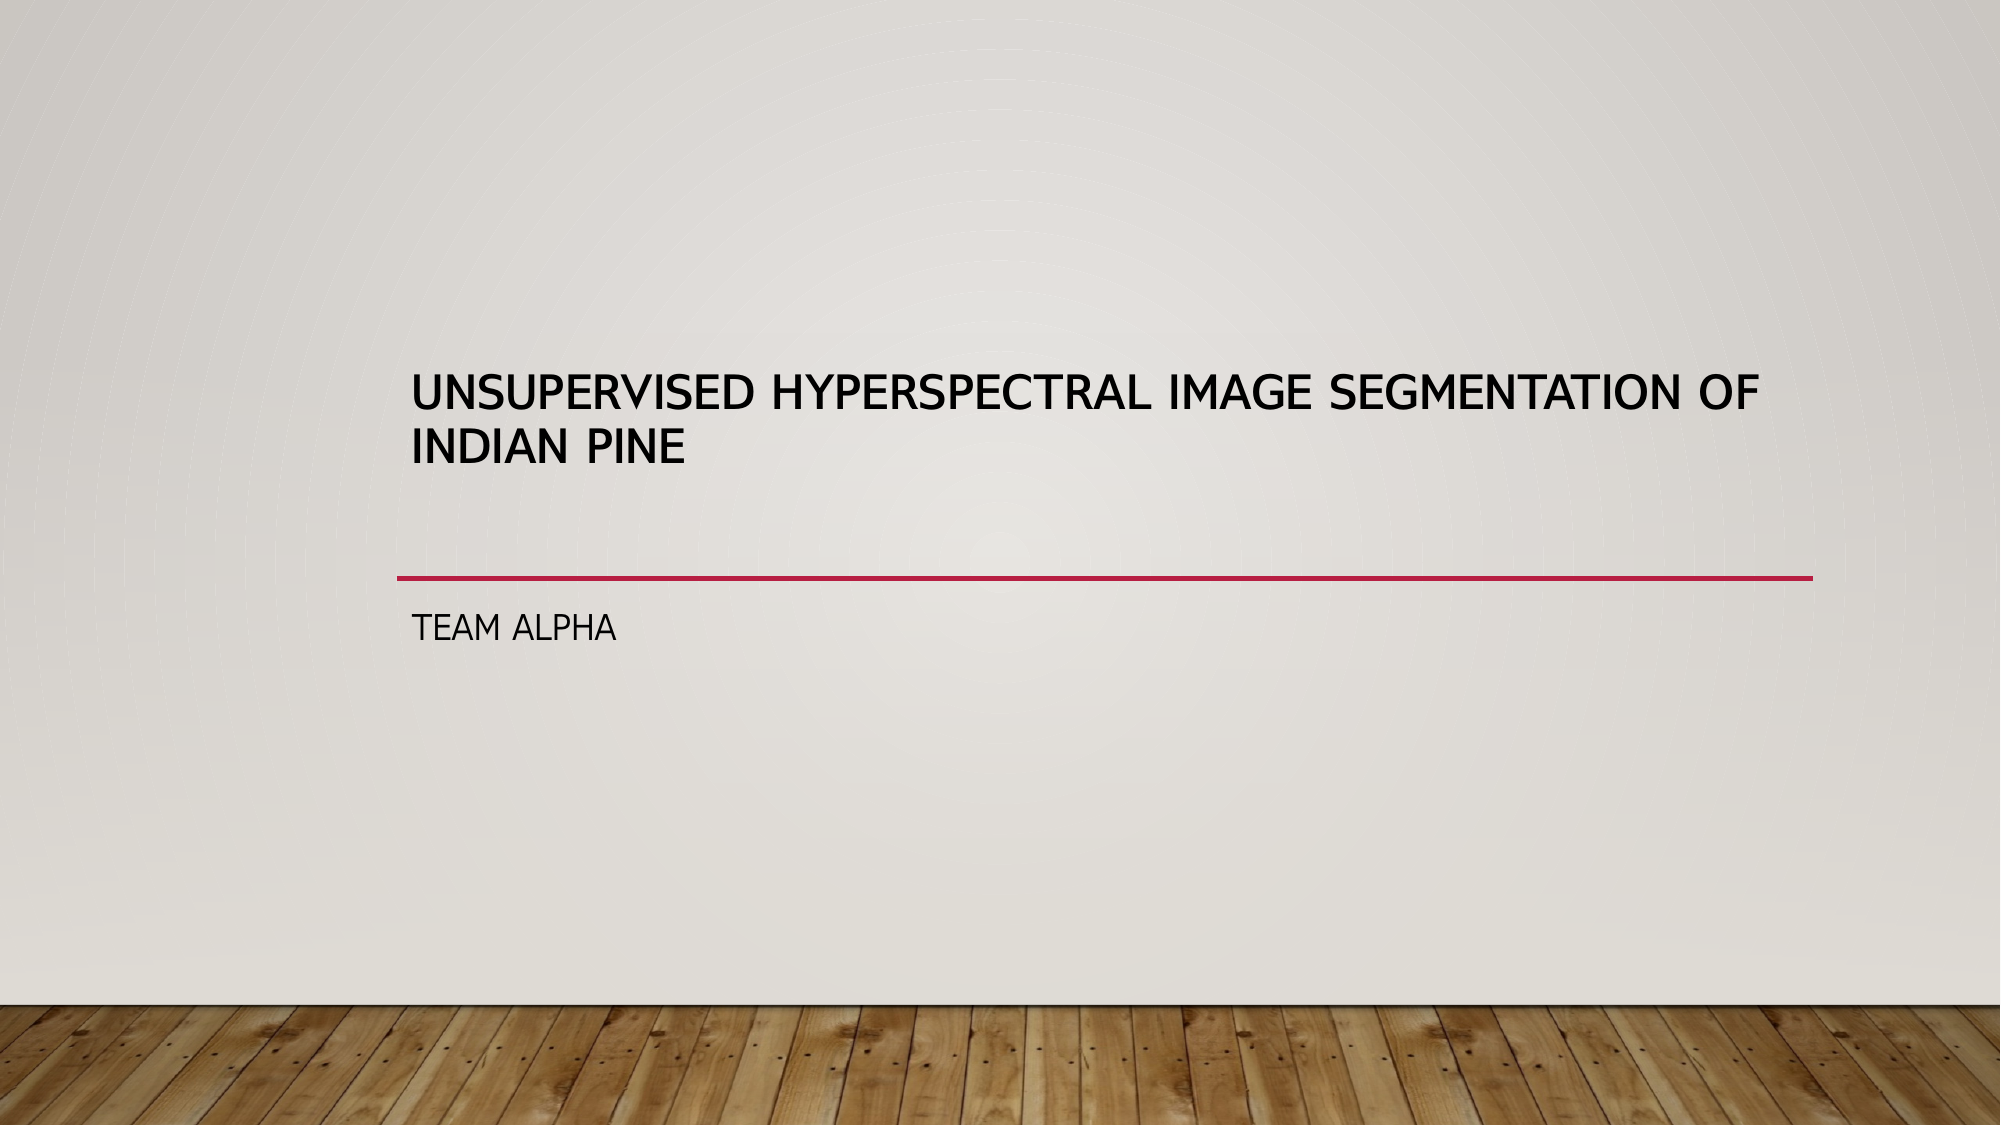

# Unsupervised Hyperspectral Image Segmentation of Indian Pine
Team ALPHA